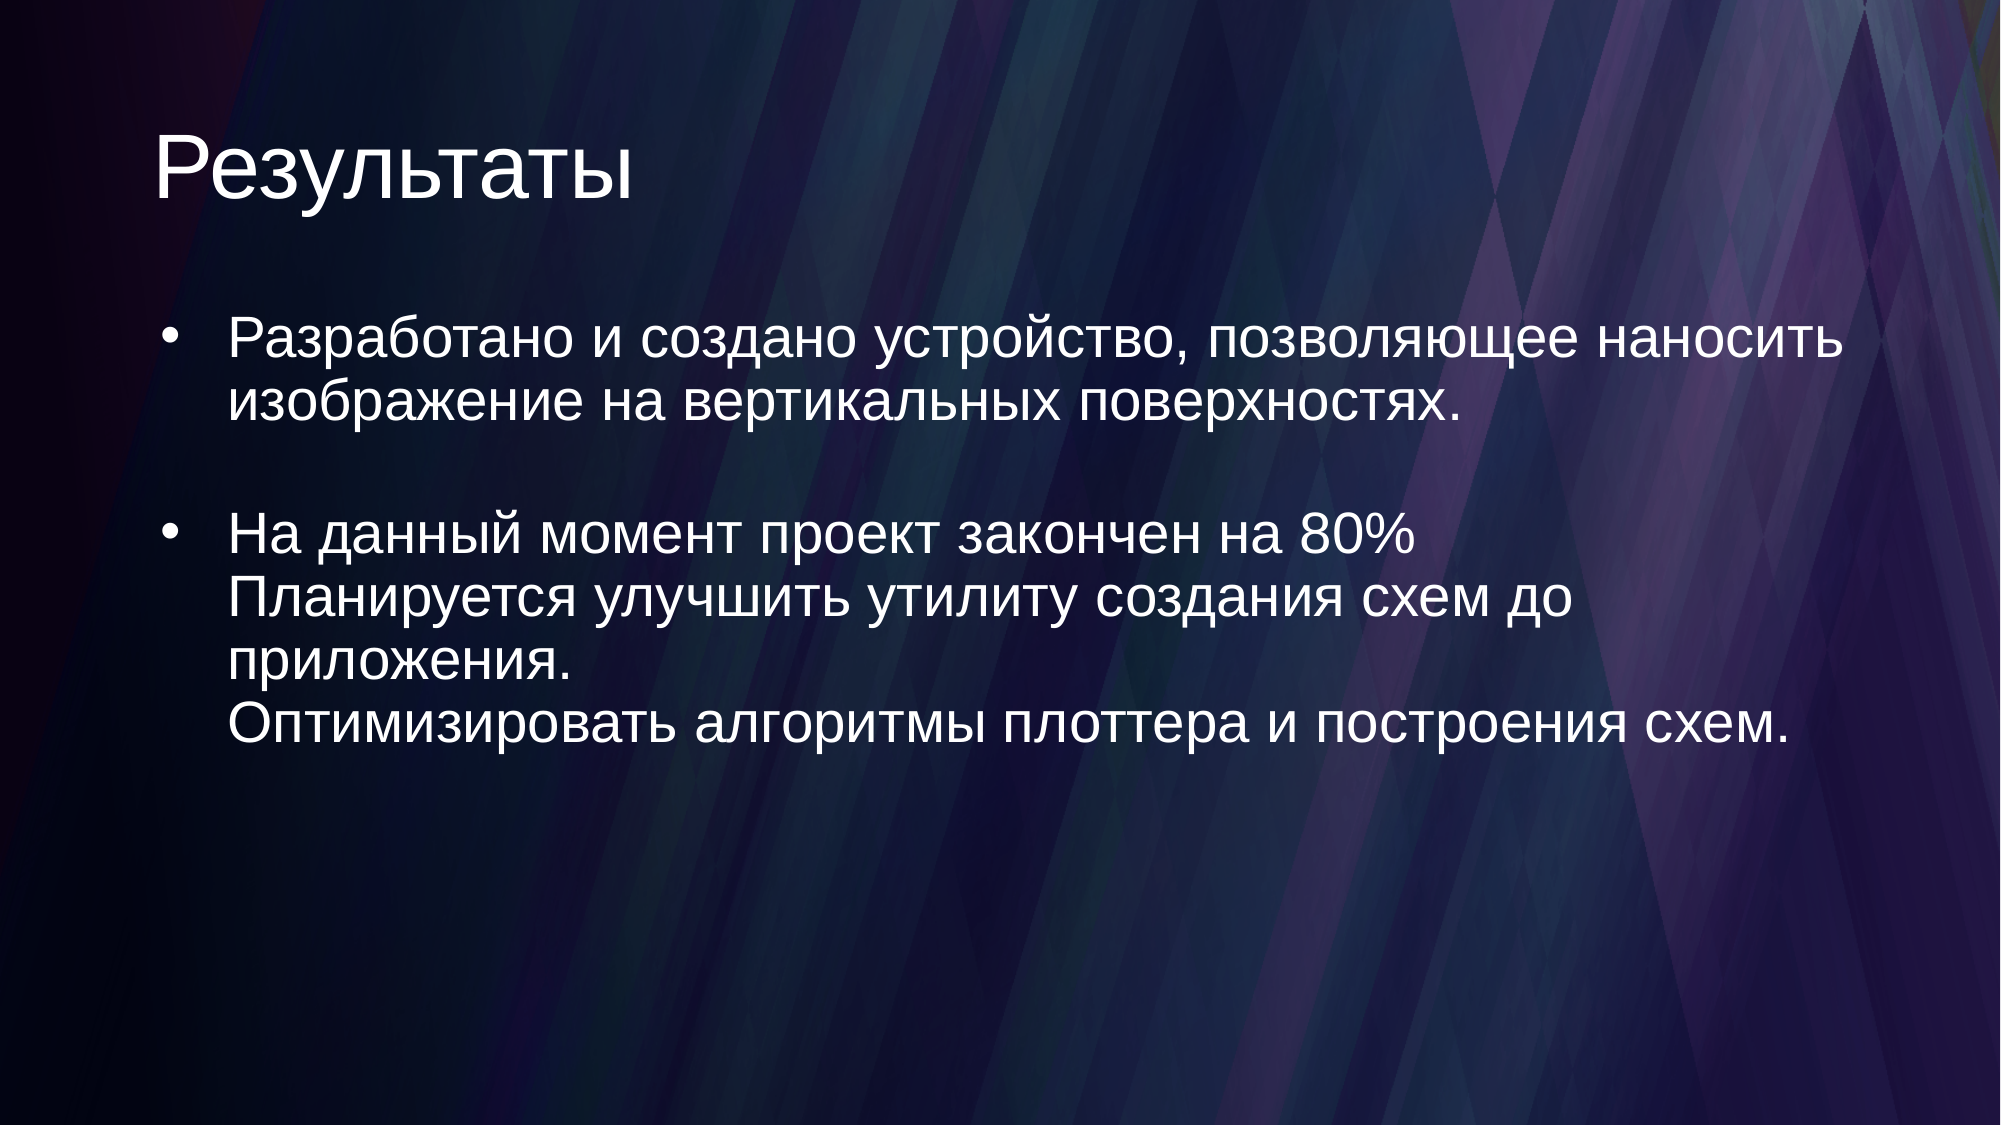

# Результаты
Разработано и создано устройство, позволяющее наносить изображение на вертикальных поверхностях.
На данный момент проект закончен на 80%
Планируется улучшить утилиту создания схем до приложения.
Оптимизировать алгоритмы плоттера и построения схем.